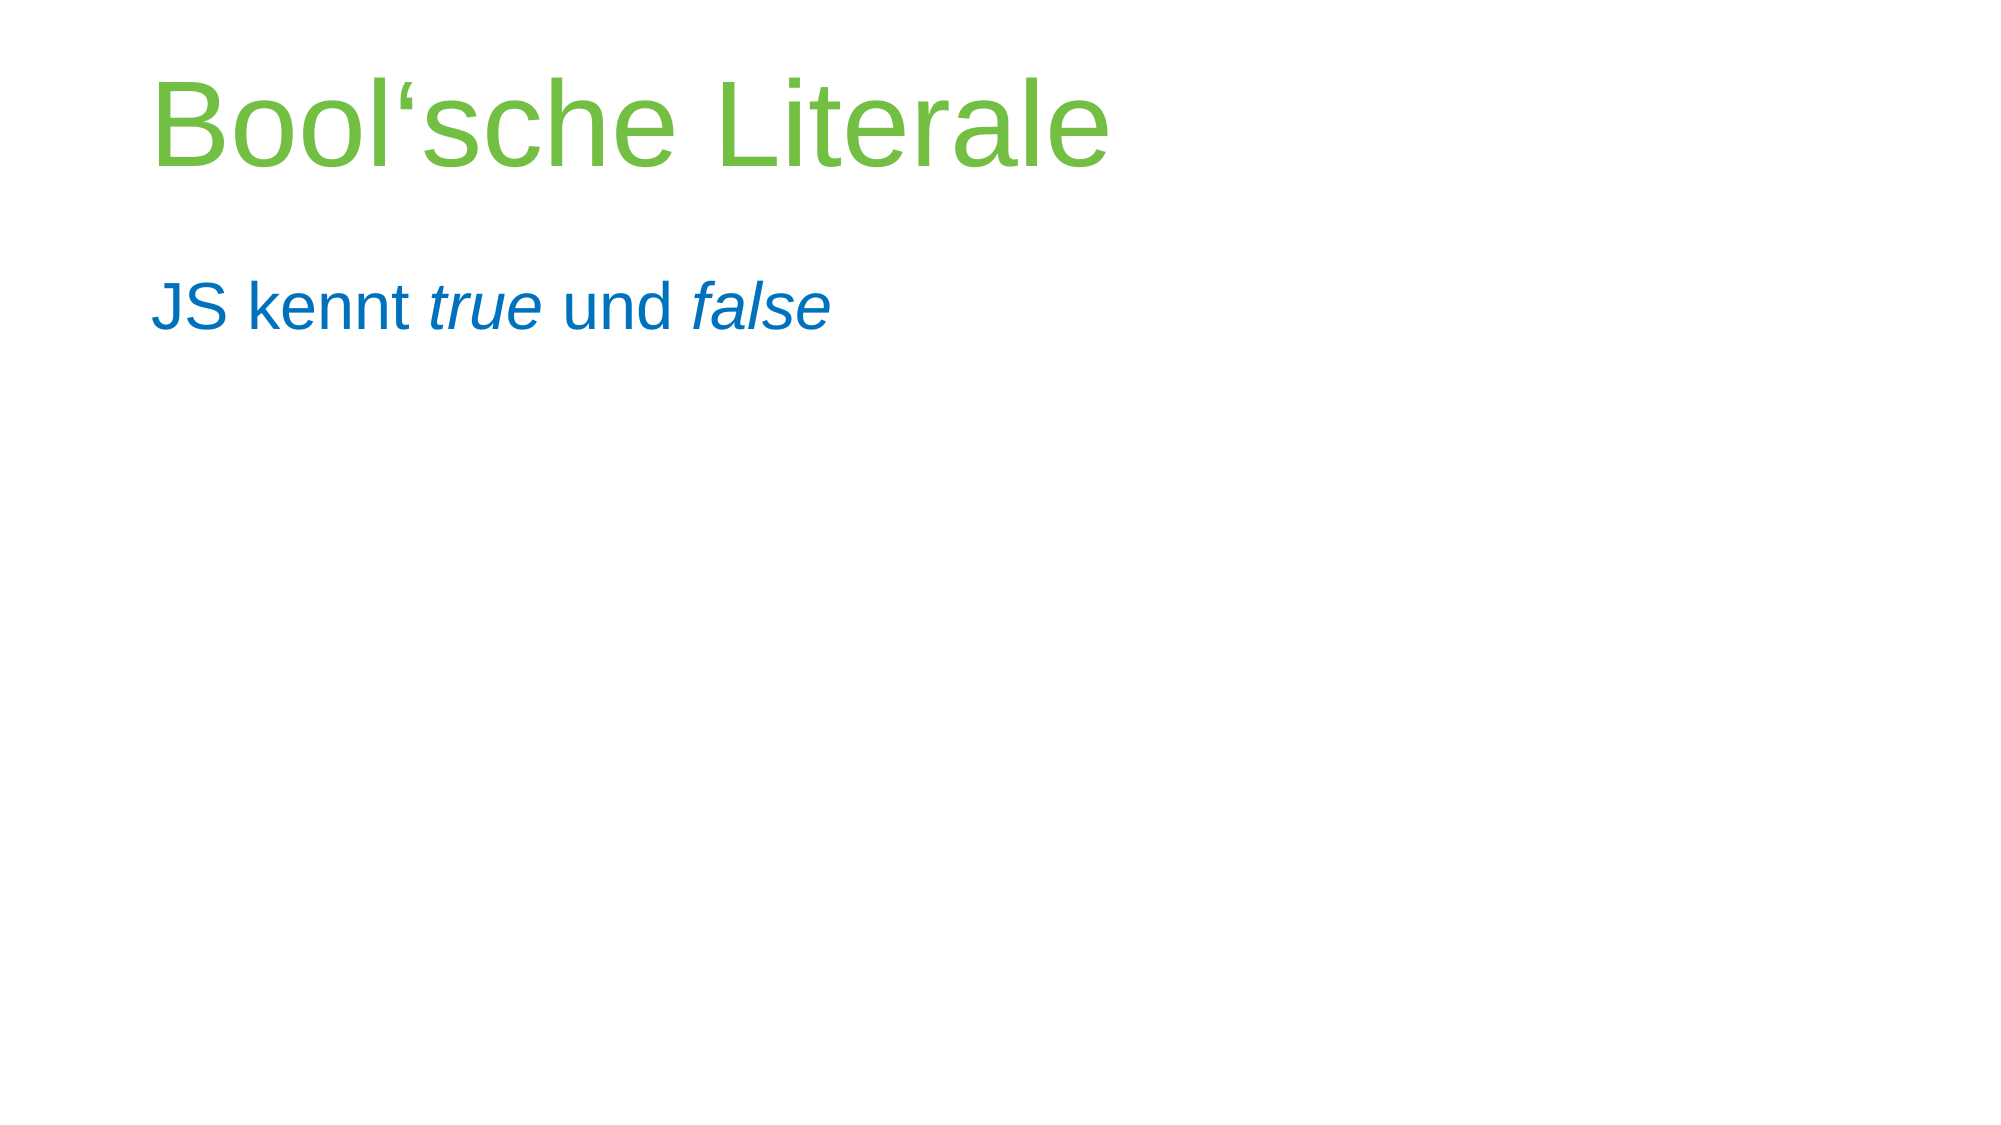

# Bool‘sche Literale
JS kennt true und false

Achtung: true / false nicht mit Boolean objekte verwechseln
Mehr dazu später